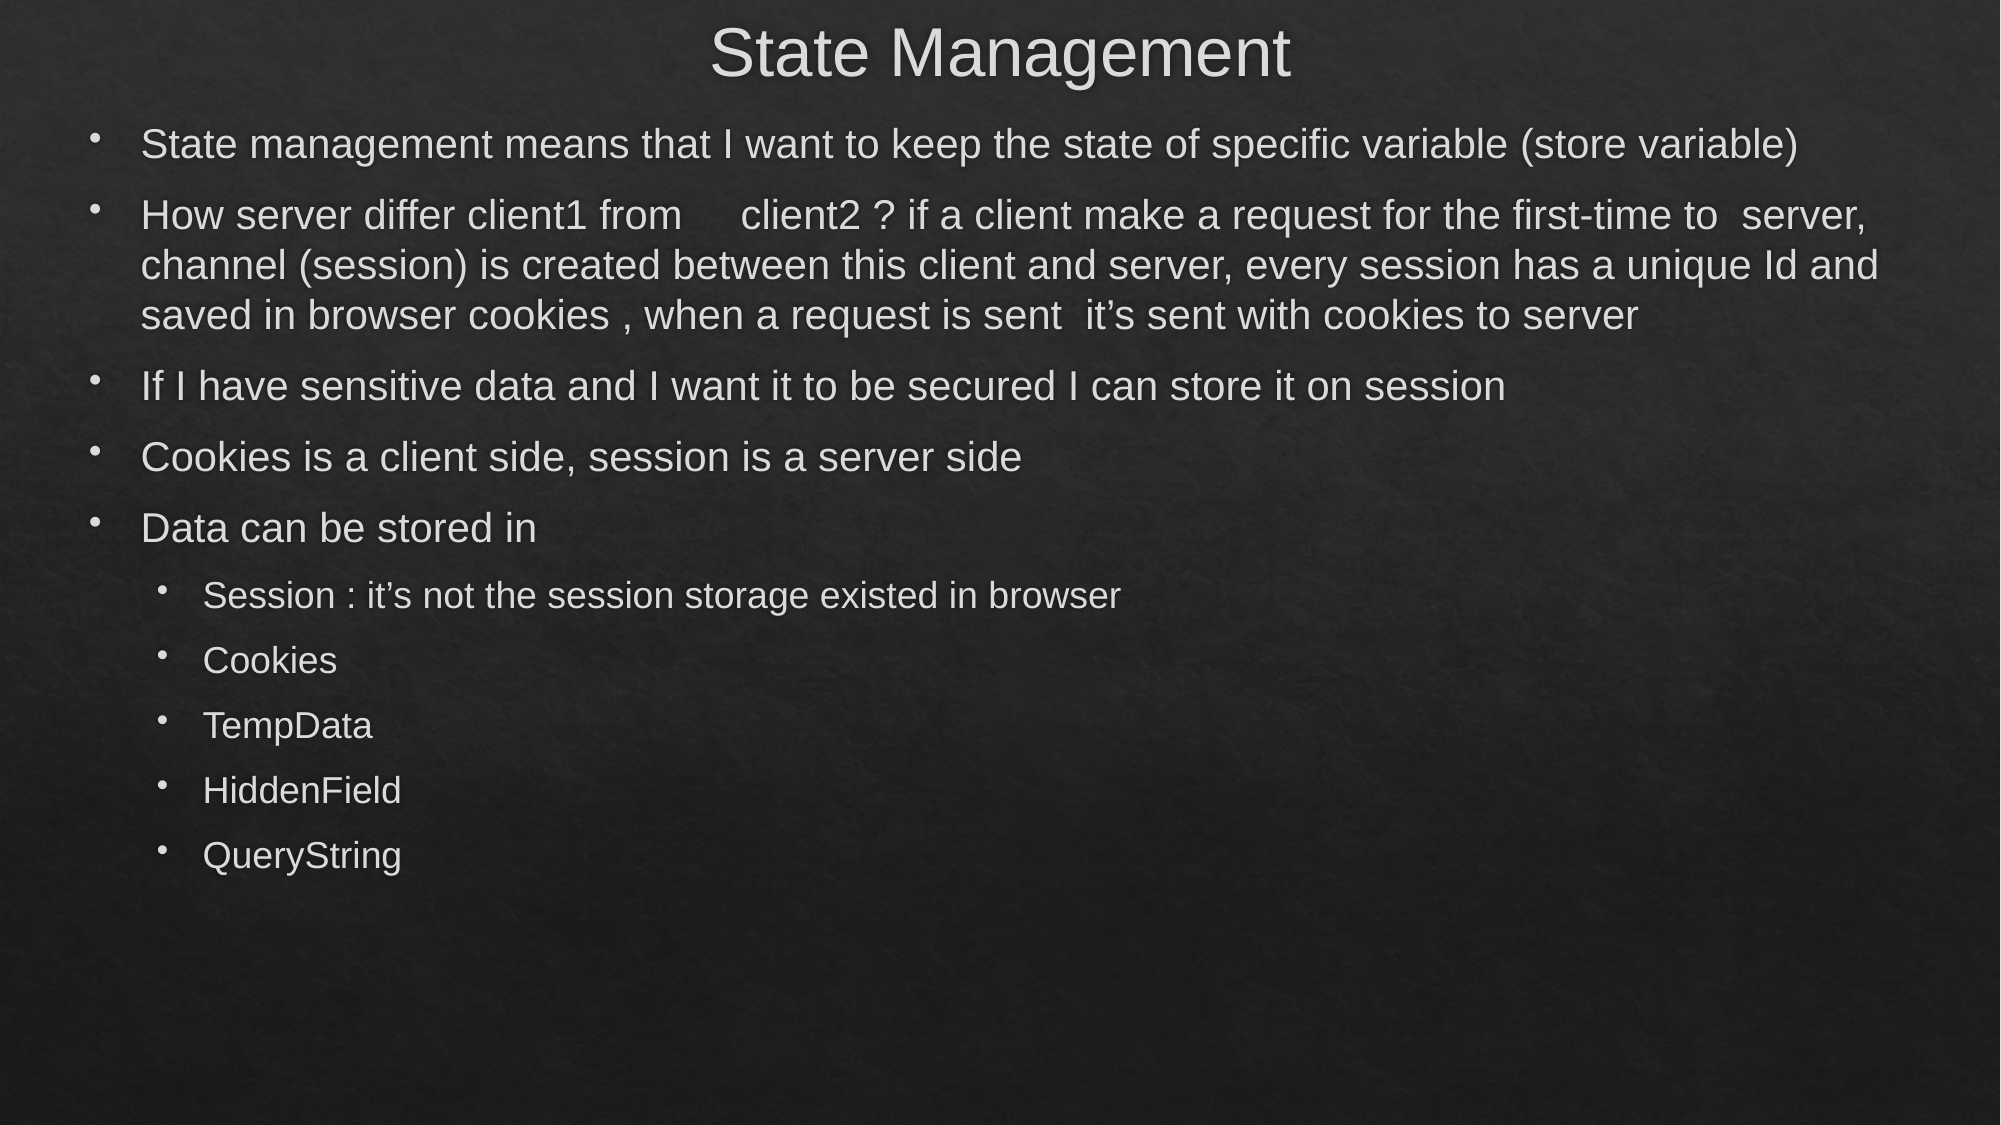

# State Management
State management means that I want to keep the state of specific variable (store variable)
How server differ client1 from	client2 ? if a client make a request for the first-time to  server, channel (session) is created between this client and server, every session has a unique Id and saved in browser cookies , when a request is sent  it’s sent with cookies to server
If I have sensitive data and I want it to be secured I can store it on session
Cookies is a client side, session is a server side
Data can be stored in
Session : it’s not the session storage existed in browser
Cookies
TempData
HiddenField
QueryString